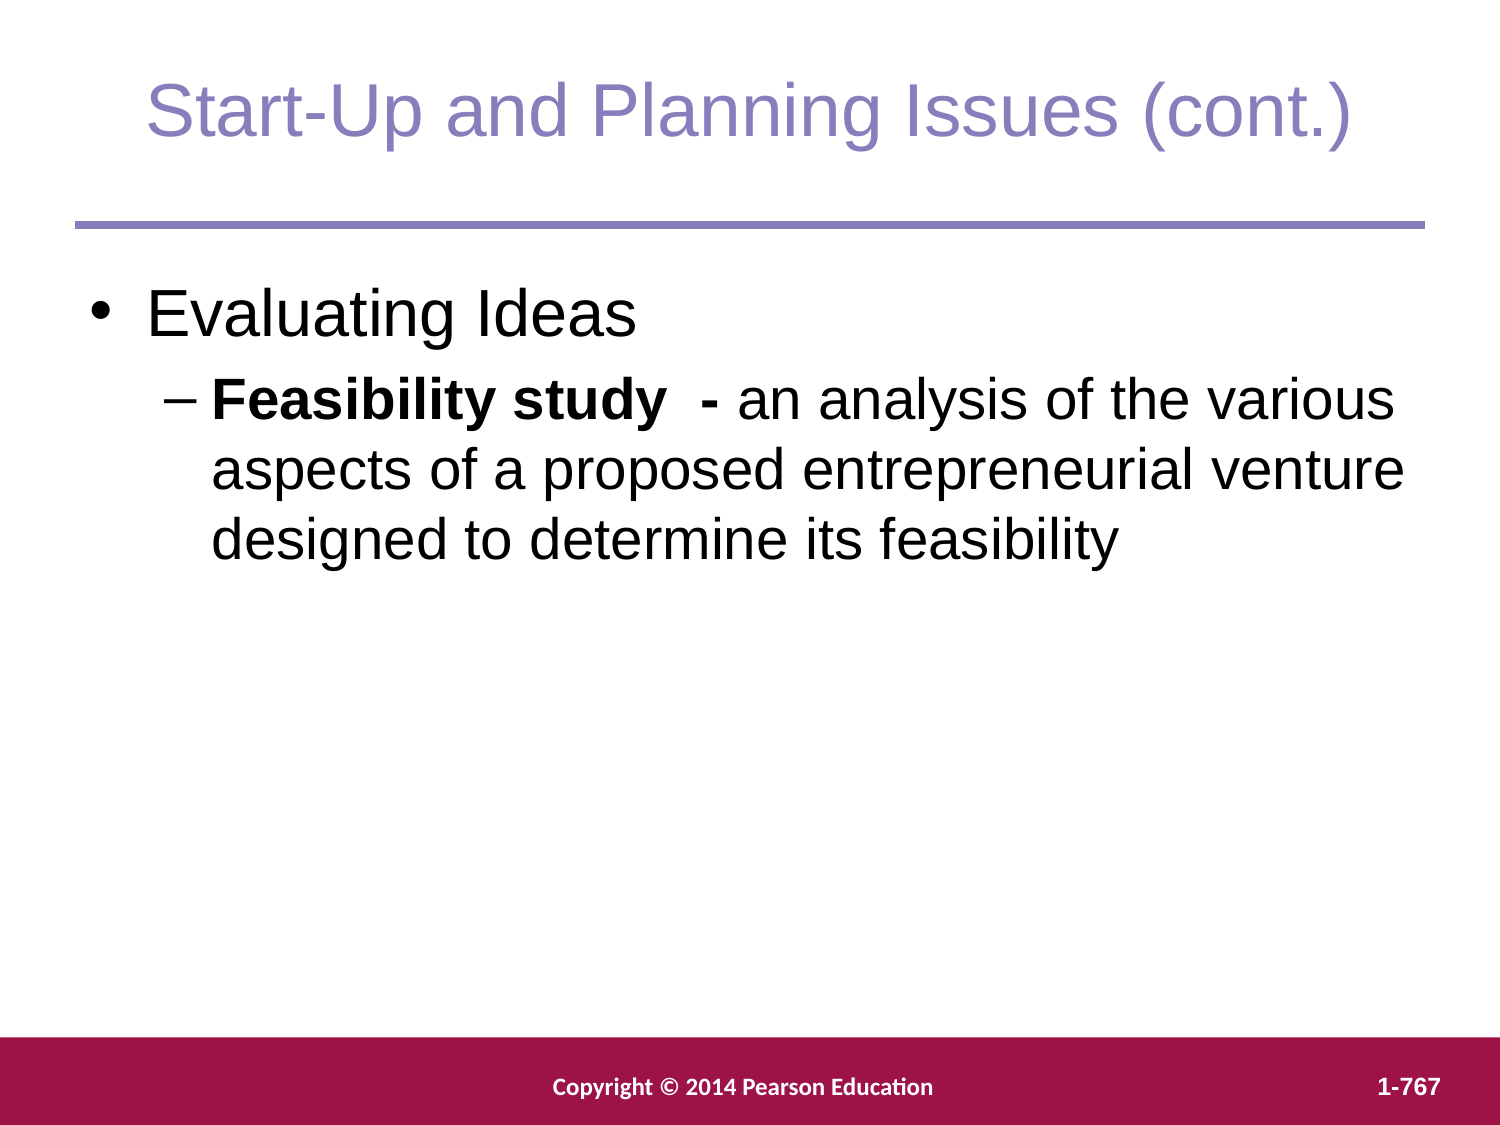

Start-Up and Planning Issues (cont.)
Evaluating Ideas
Feasibility study  - an analysis of the various aspects of a proposed entrepreneurial venture designed to determine its feasibility